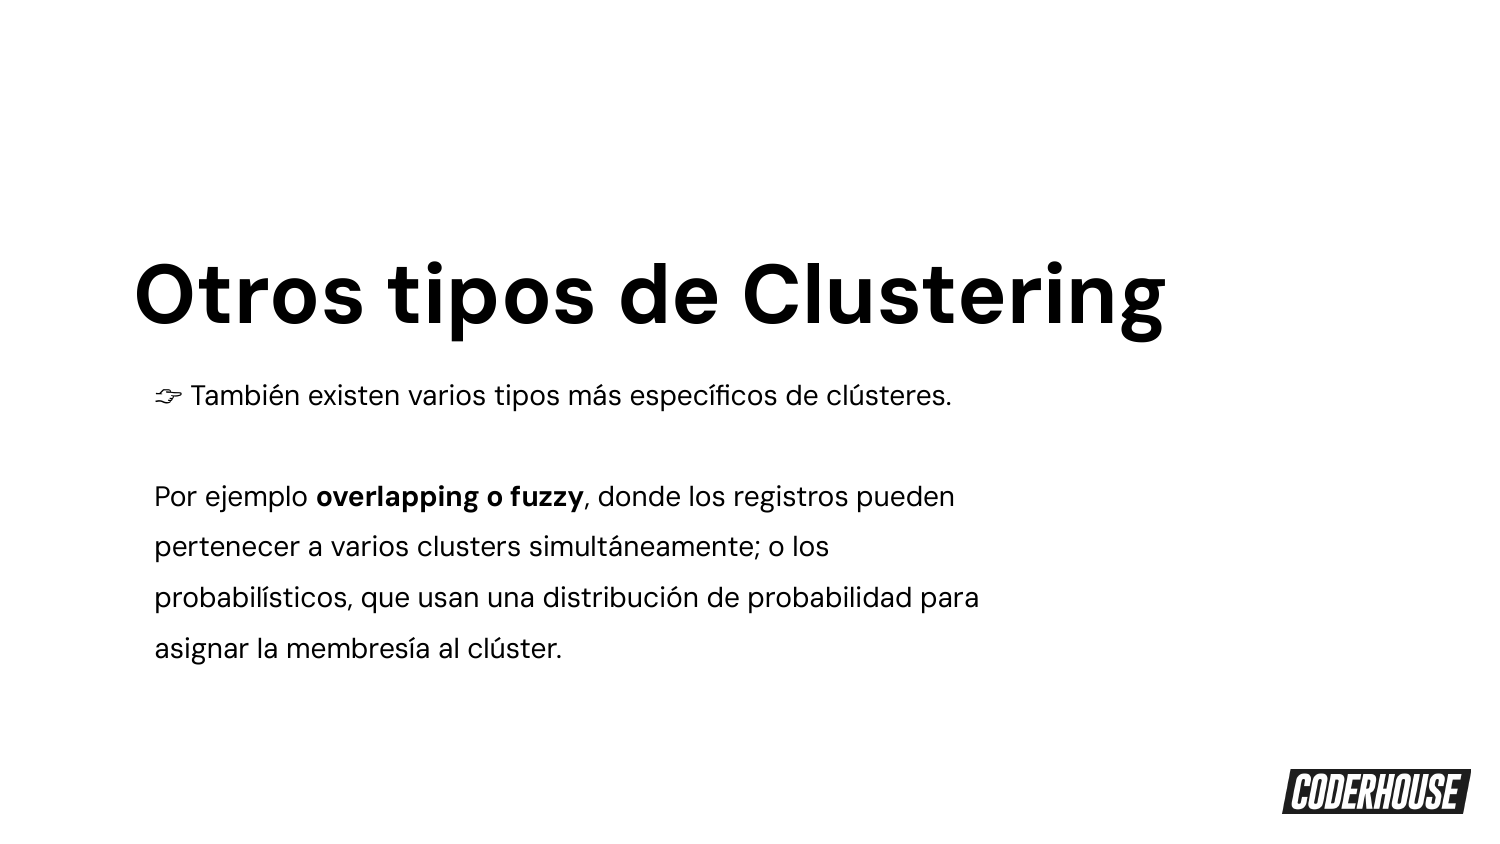

Otros tipos de Clustering
👉 También existen varios tipos más específicos de clústeres.

Por ejemplo overlapping o fuzzy, donde los registros pueden pertenecer a varios clusters simultáneamente; o los probabilísticos, que usan una distribución de probabilidad para asignar la membresía al clúster.